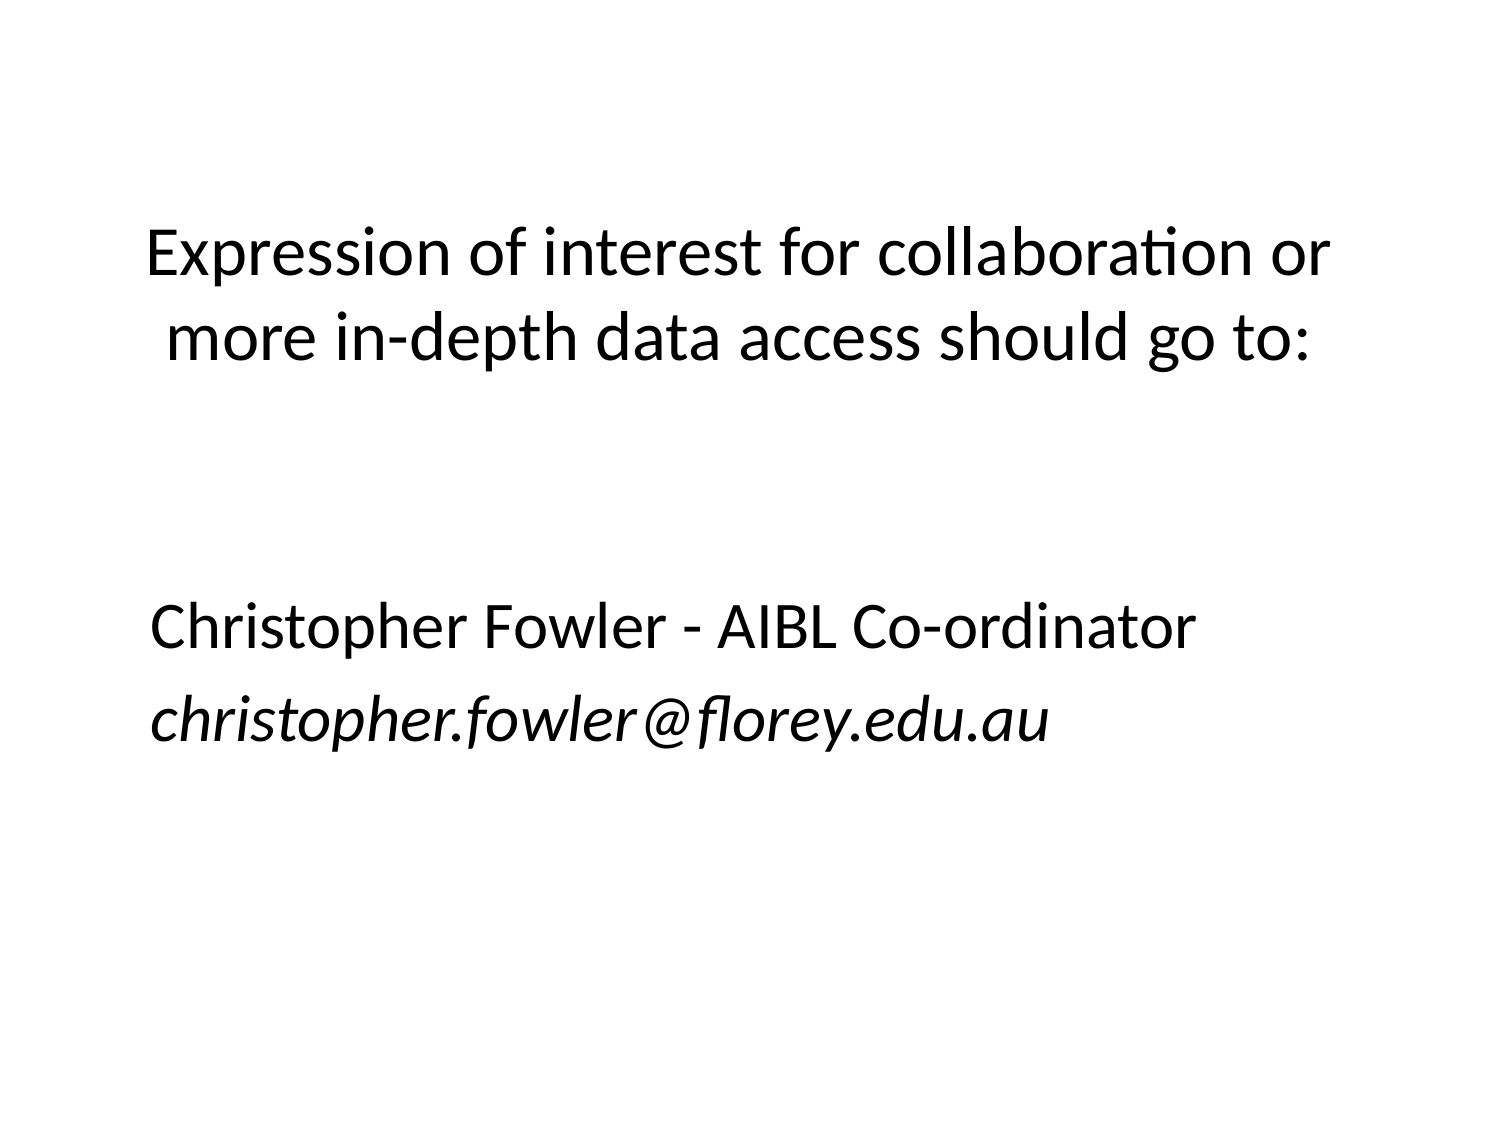

# Expression of interest for collaboration or more in-depth data access should go to:
Christopher Fowler - AIBL Co-ordinator
christopher.fowler@florey.edu.au